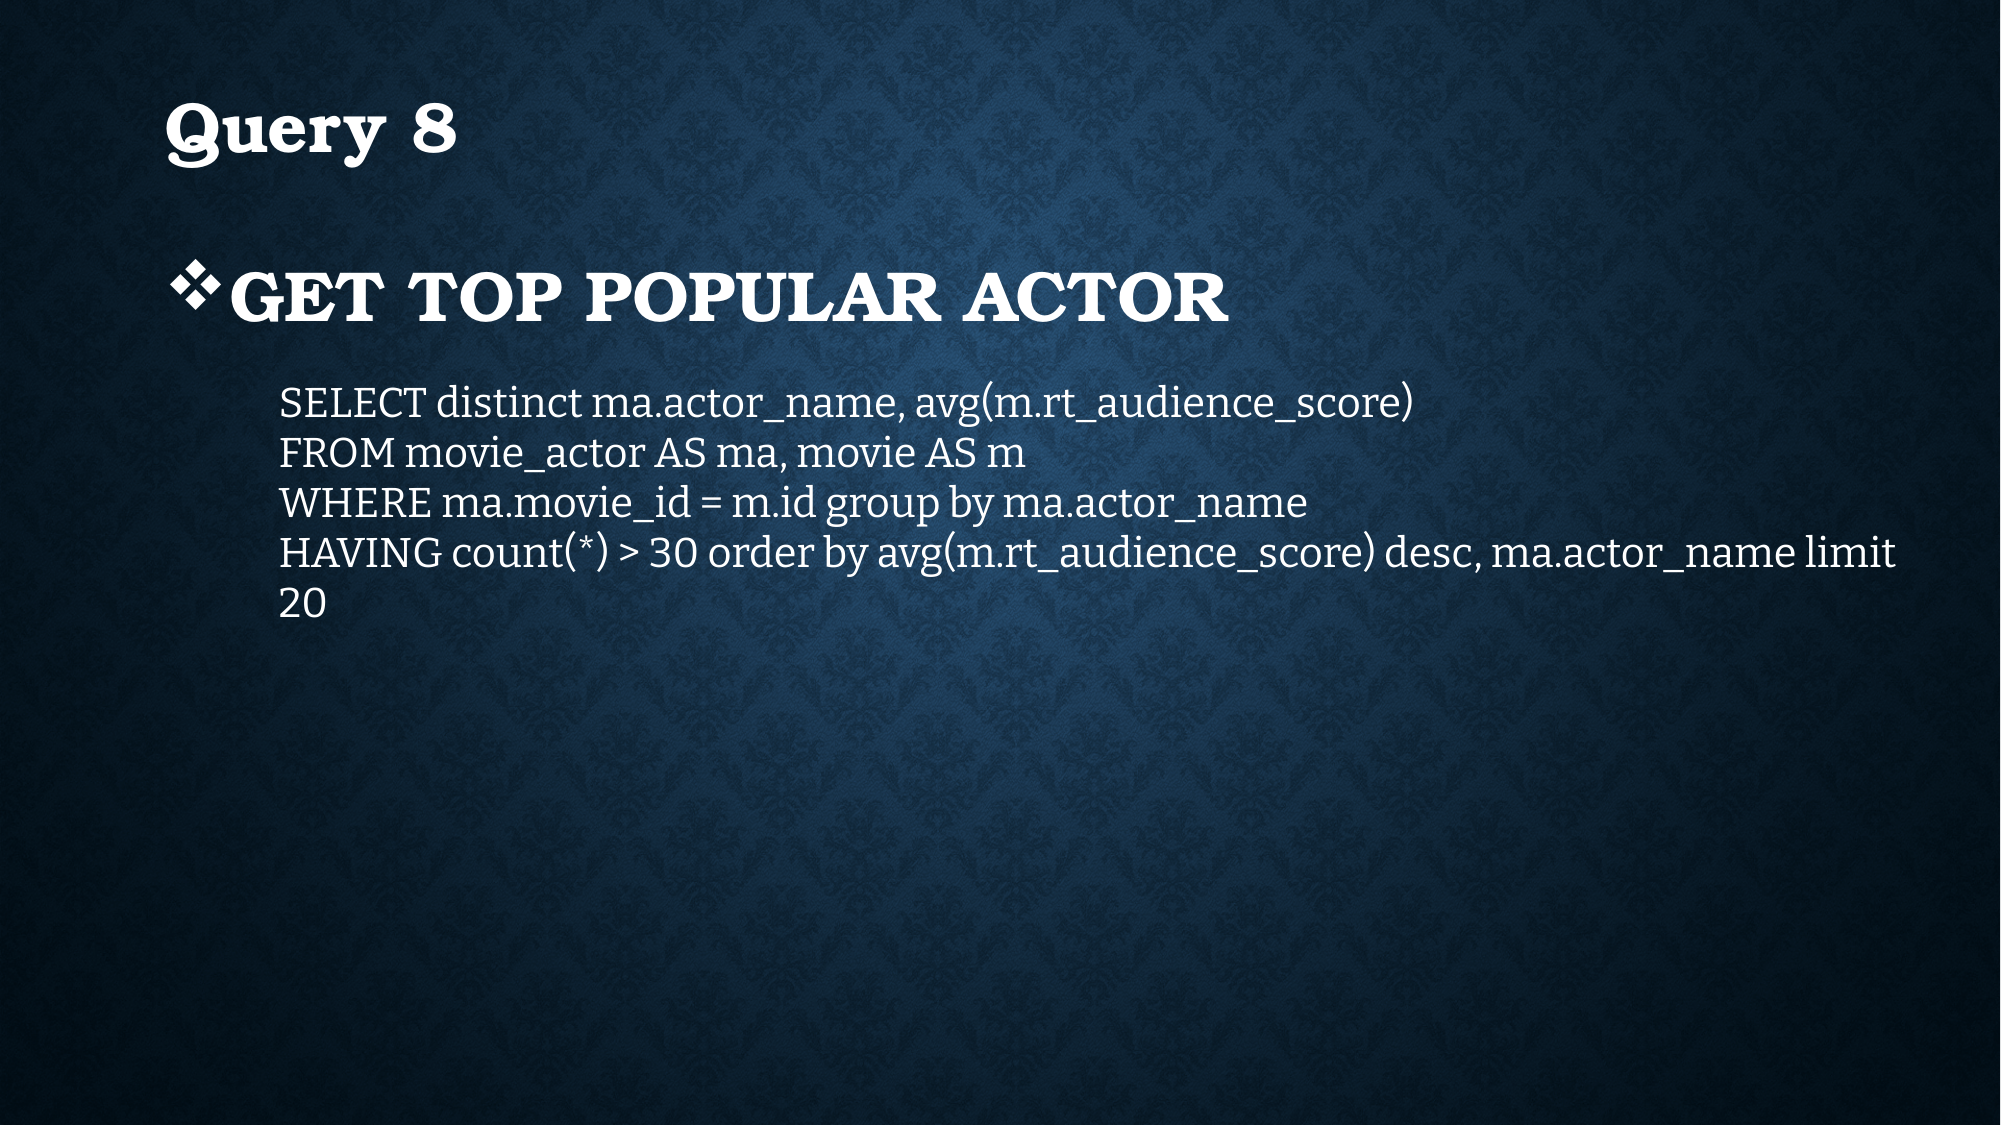

Query 8

GET TOP POPULAR ACTOR
SELECT distinct ma.actor_name, avg(m.rt_audience_score)
FROM movie_actor AS ma, movie AS m
WHERE ma.movie_id = m.id group by ma.actor_name
HAVING count(*) > 30 order by avg(m.rt_audience_score) desc, ma.actor_name limit 20